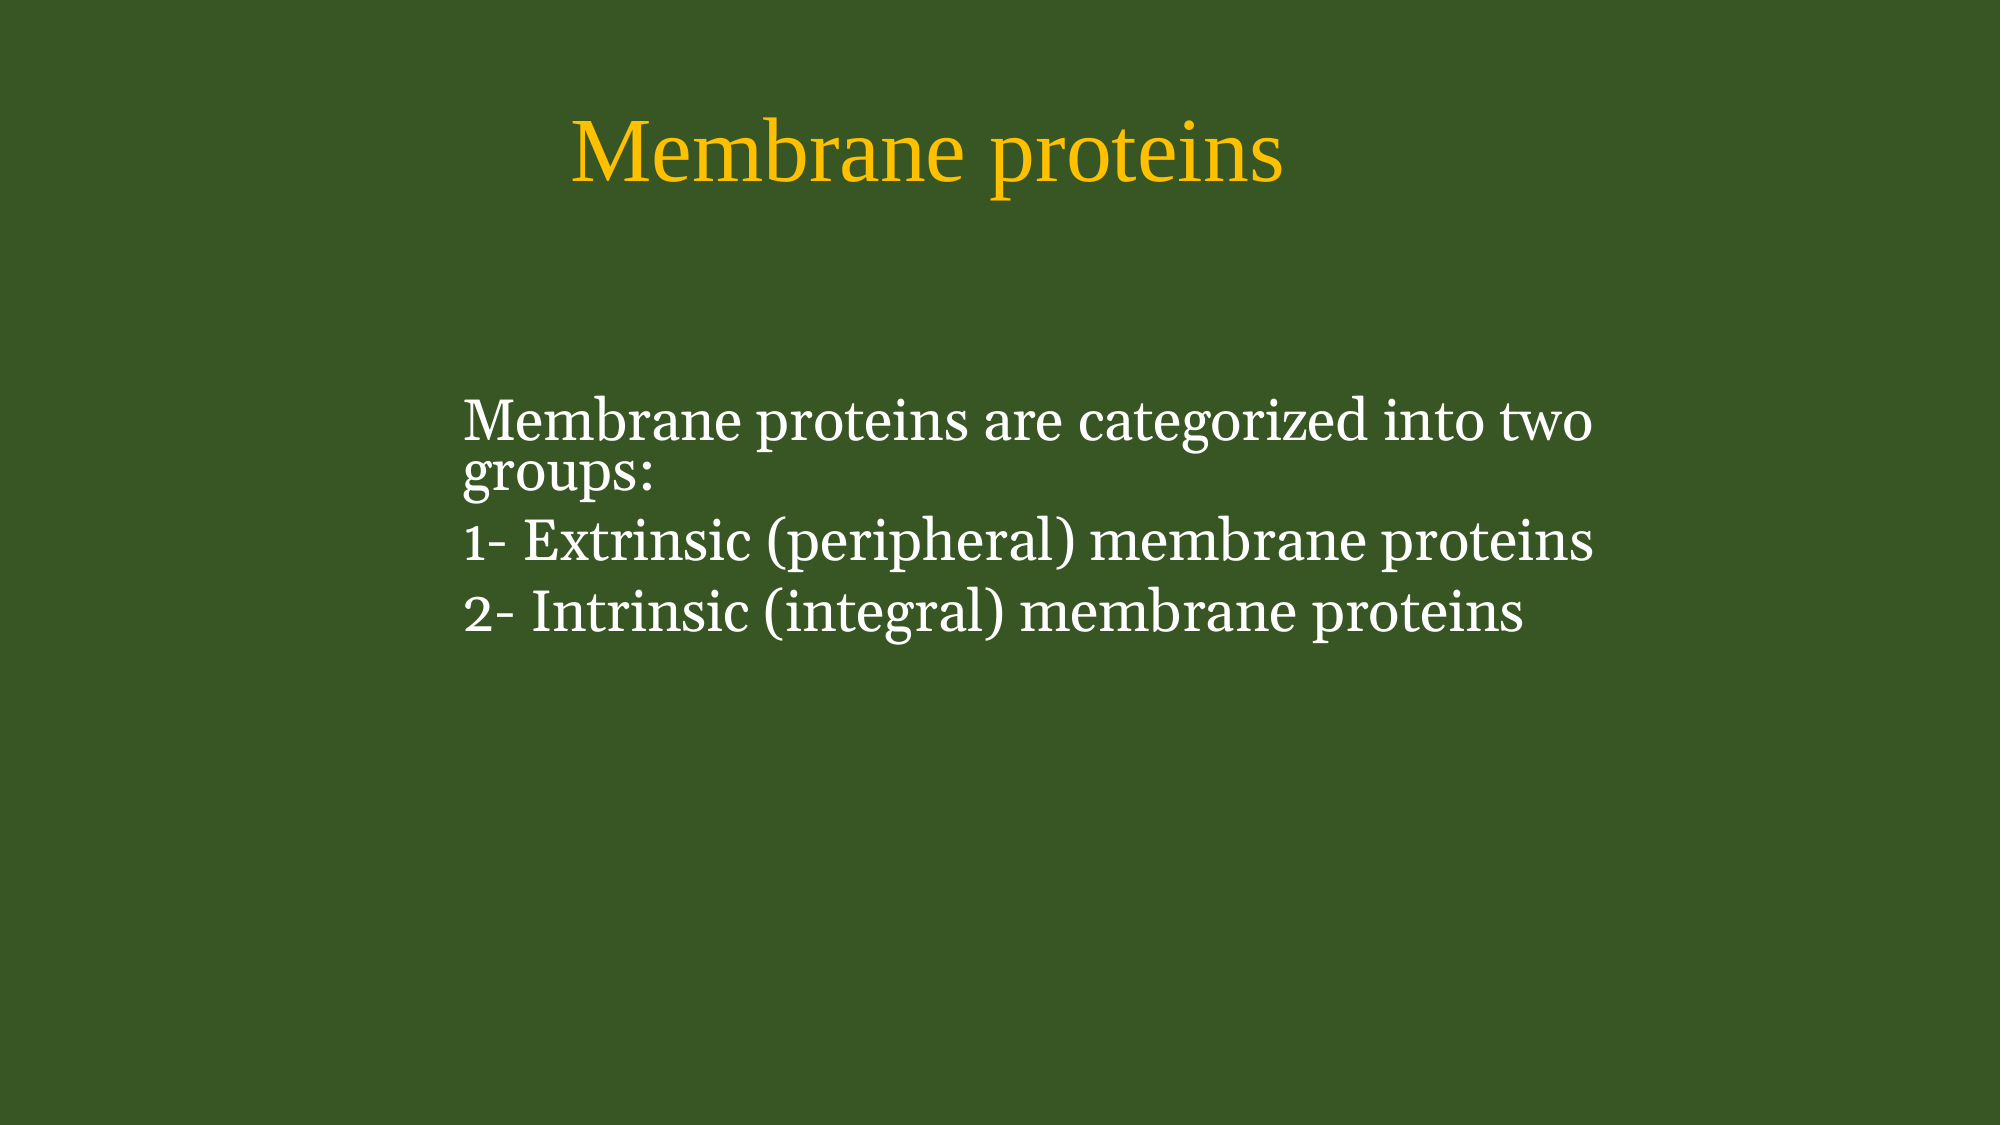

# Membrane proteins
Membrane proteins are categorized into two  groups:
1- Extrinsic (peripheral) membrane proteins
2- Intrinsic (integral) membrane proteins